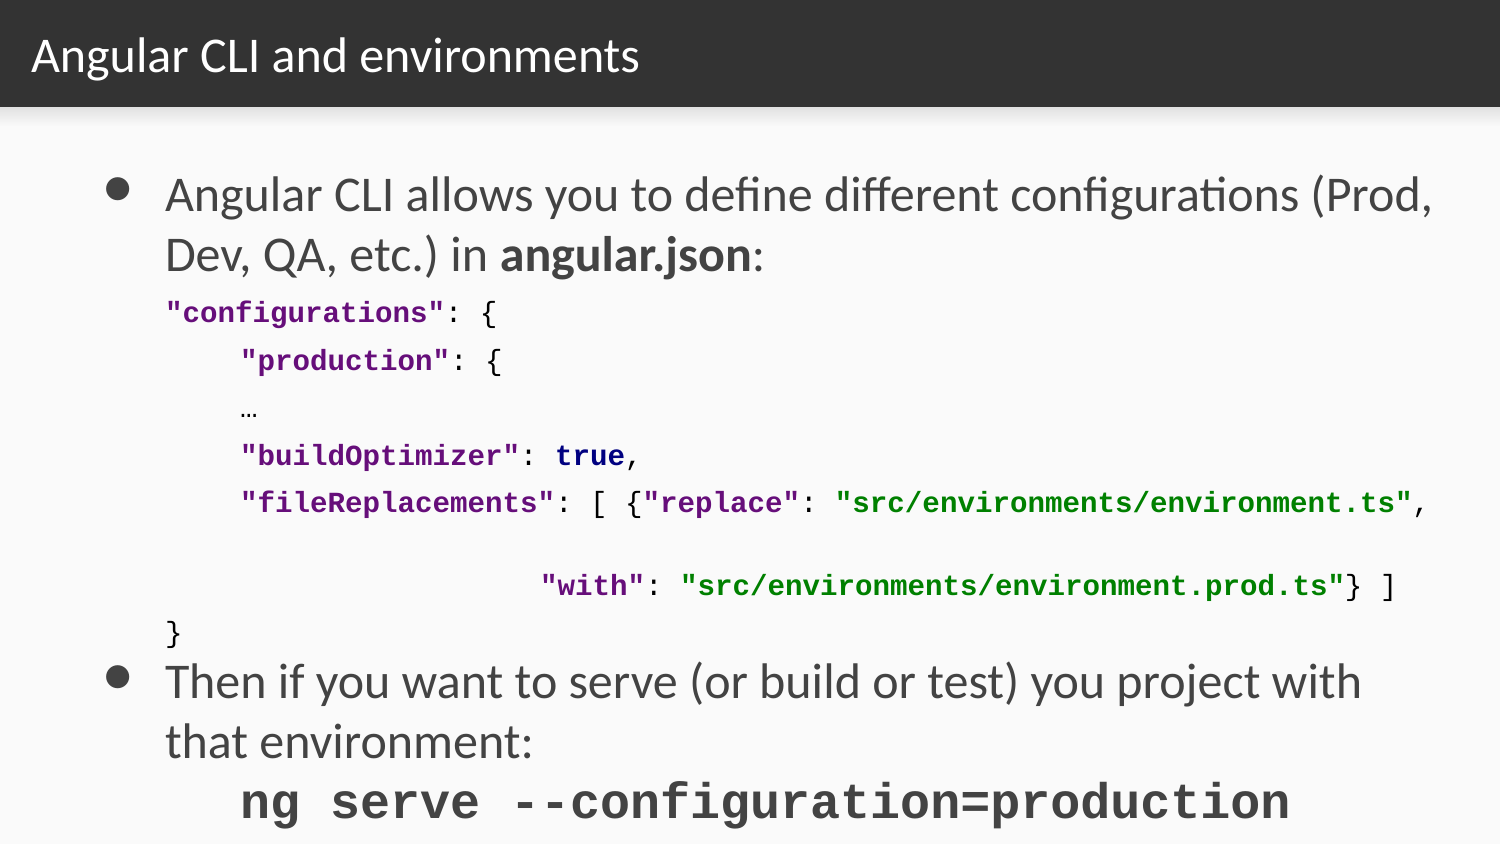

# Angular CLI and environments
Angular CLI allows you to define different configurations (Prod, Dev, QA, etc.) in angular.json:
"configurations": {
"production": {
…
"buildOptimizer": true,
"fileReplacements": [ {"replace": "src/environments/environment.ts",
"with": "src/environments/environment.prod.ts"} ]
}
Then if you want to serve (or build or test) you project with that environment:
ng serve --configuration=production